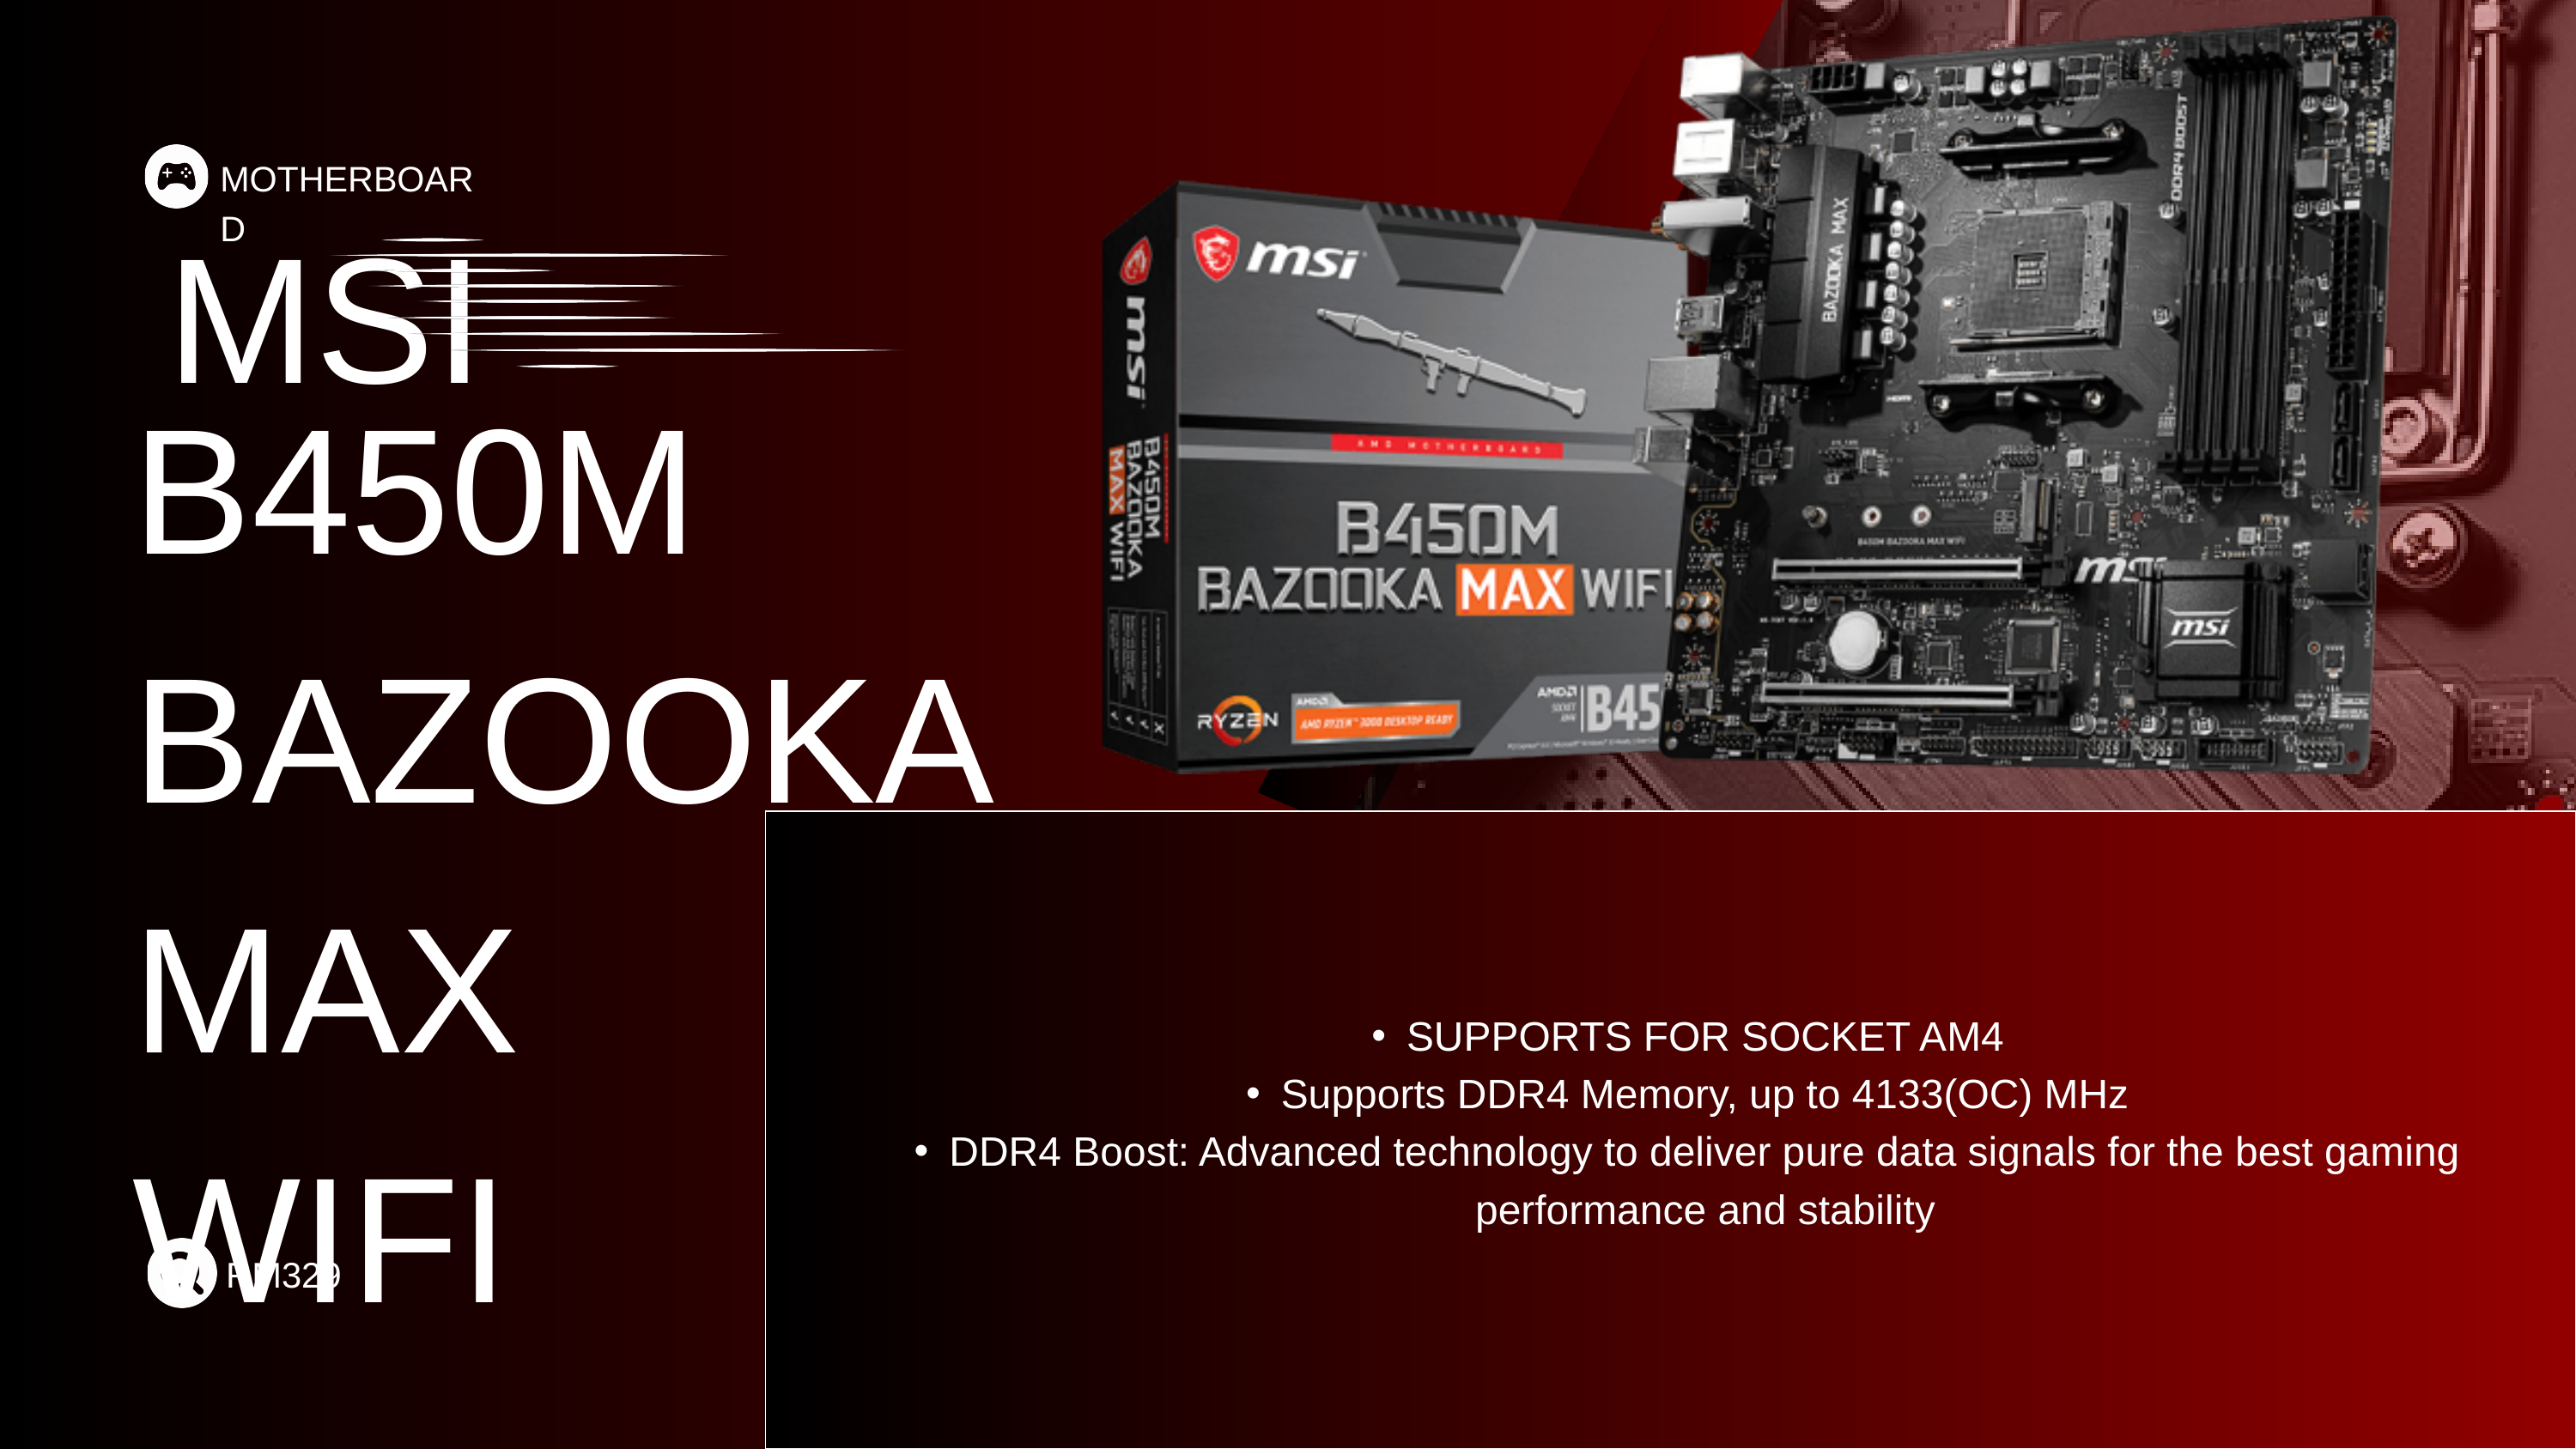

MOTHERBOARD
MSI

B450M
BAZOOKA MAX
WIFI

SUPPORTS FOR SOCKET AM4
Supports DDR4 Memory, up to 4133(OC) MHz
DDR4 Boost: Advanced technology to deliver pure data signals for the best gaming performance and stability
RM329